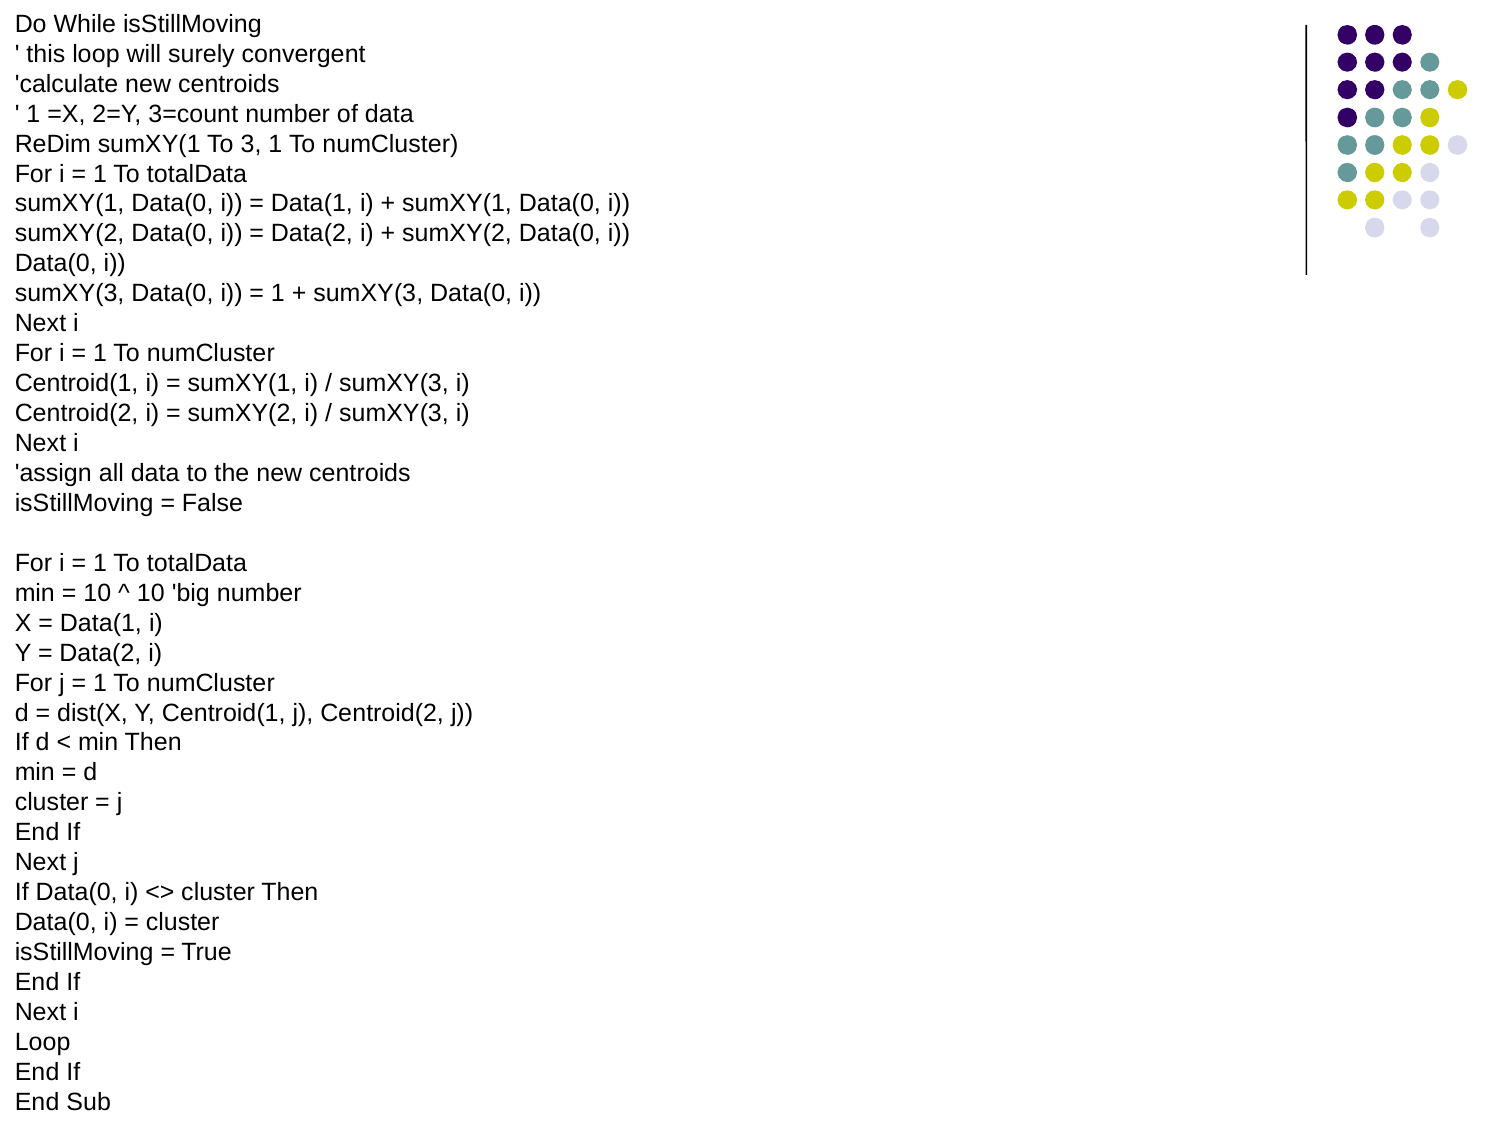

Do While isStillMoving
' this loop will surely convergent
'calculate new centroids
' 1 =X, 2=Y, 3=count number of data
ReDim sumXY(1 To 3, 1 To numCluster)
For i = 1 To totalData
sumXY(1, Data(0, i)) = Data(1, i) + sumXY(1, Data(0, i))
sumXY(2, Data(0, i)) = Data(2, i) + sumXY(2, Data(0, i))
Data(0, i))
sumXY(3, Data(0, i)) = 1 + sumXY(3, Data(0, i))
Next i
For i = 1 To numCluster
Centroid(1, i) = sumXY(1, i) / sumXY(3, i)
Centroid(2, i) = sumXY(2, i) / sumXY(3, i)
Next i
'assign all data to the new centroids
isStillMoving = False

For i = 1 To totalData
min = 10 ^ 10 'big number
X = Data(1, i)
Y = Data(2, i)
For j = 1 To numCluster
d = dist(X, Y, Centroid(1, j), Centroid(2, j))
If d < min Then
min = d
cluster = j
End If
Next j
If Data(0, i) <> cluster Then
Data(0, i) = cluster
isStillMoving = True
End If
Next i
Loop
End If
End Sub